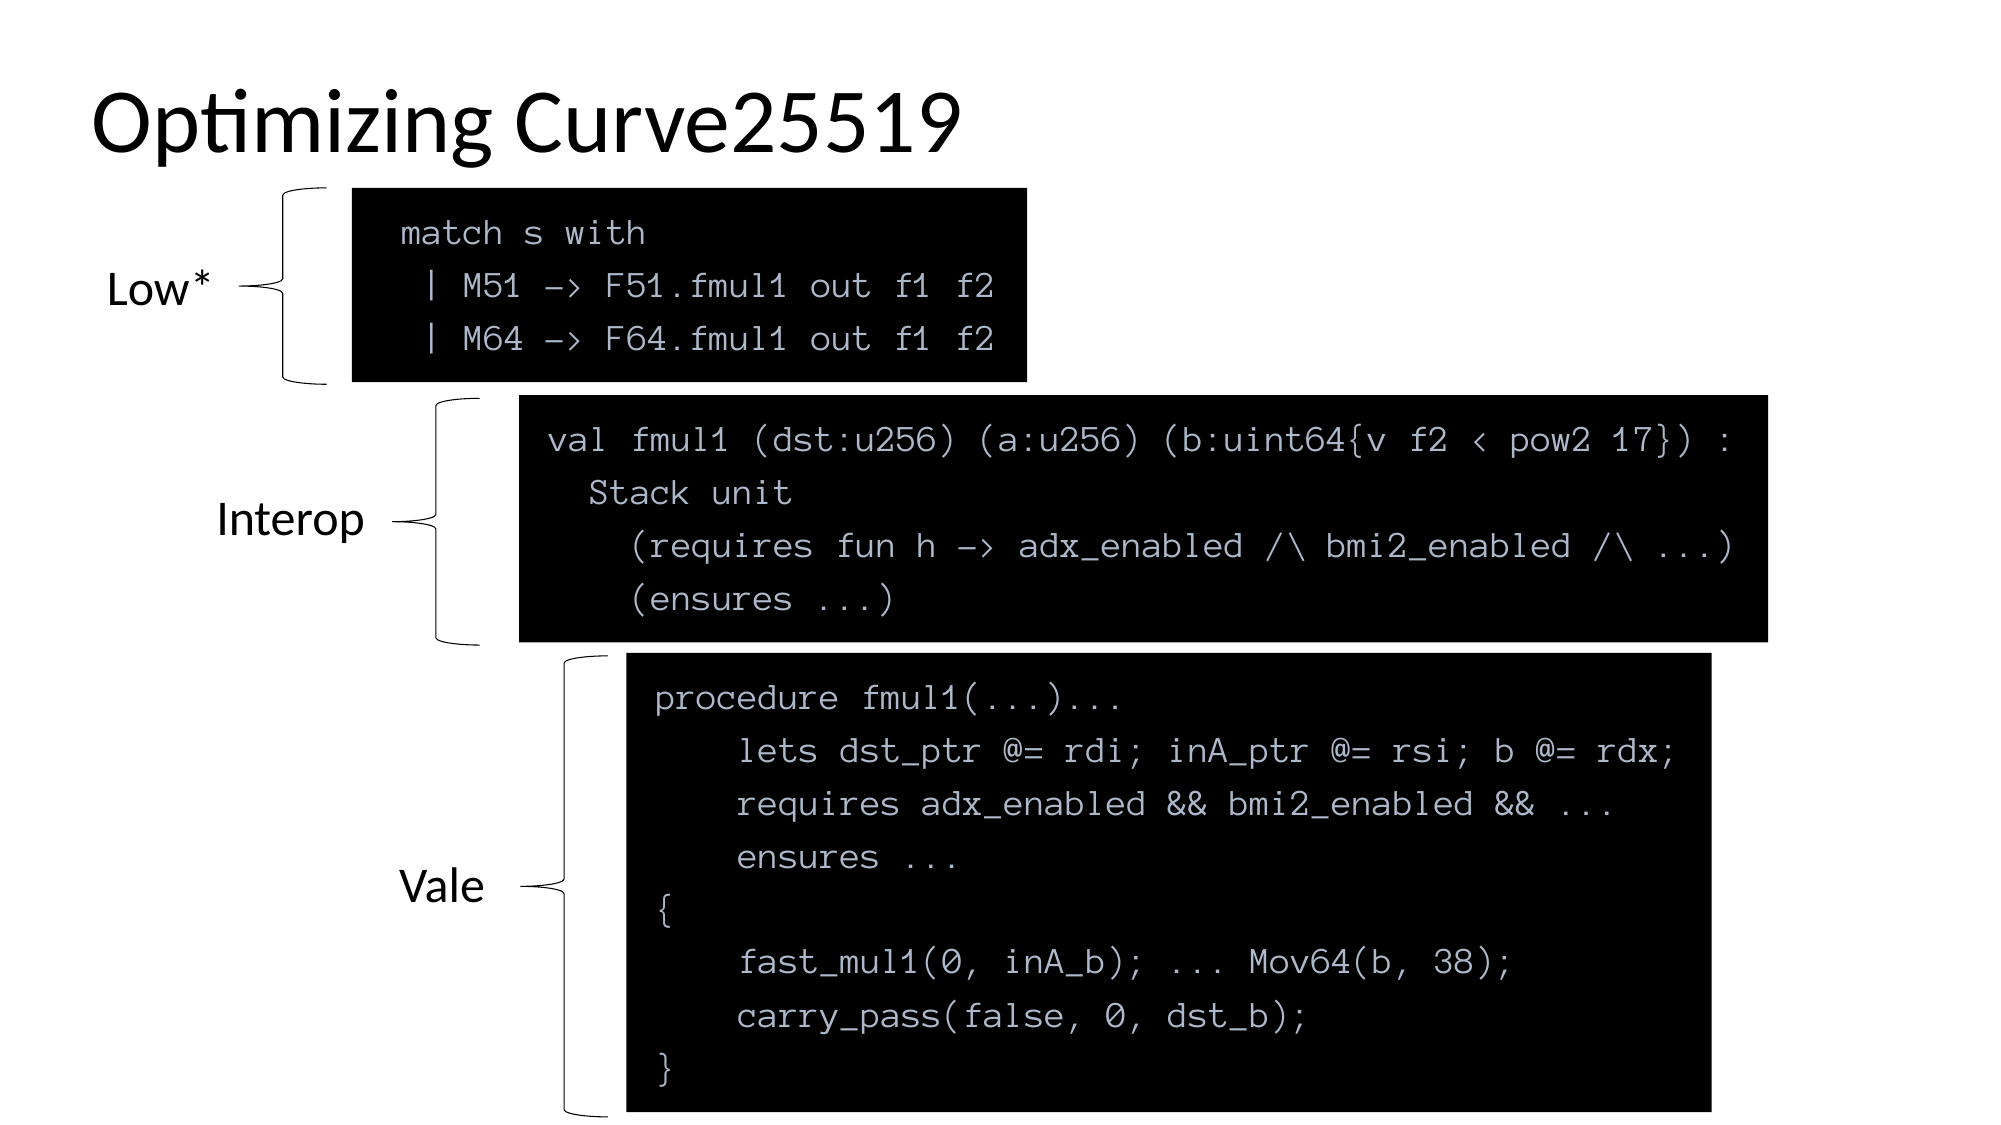

# Optimizing Curve25519

 match s with
  | M51 -> F51.fmul1 out f1 f2
  | M64 -> F64.fmul1 out f1 f2
Low*
val fmul1 (dst:u256) (a:u256) (b:uint64{v f2 < pow2 17}) :
  Stack unit
    (requires fun h -> adx_enabled /\ bmi2_enabled /\ ...)
    (ensures ...)

Interop
procedure fmul1(...)...
    lets dst_ptr @= rdi; inA_ptr @= rsi; b @= rdx;
    requires adx_enabled && bmi2_enabled && ...
    ensures ...
{
    fast_mul1(0, inA_b); ... Mov64(b, 38);
    carry_pass(false, 0, dst_b);
}

Vale